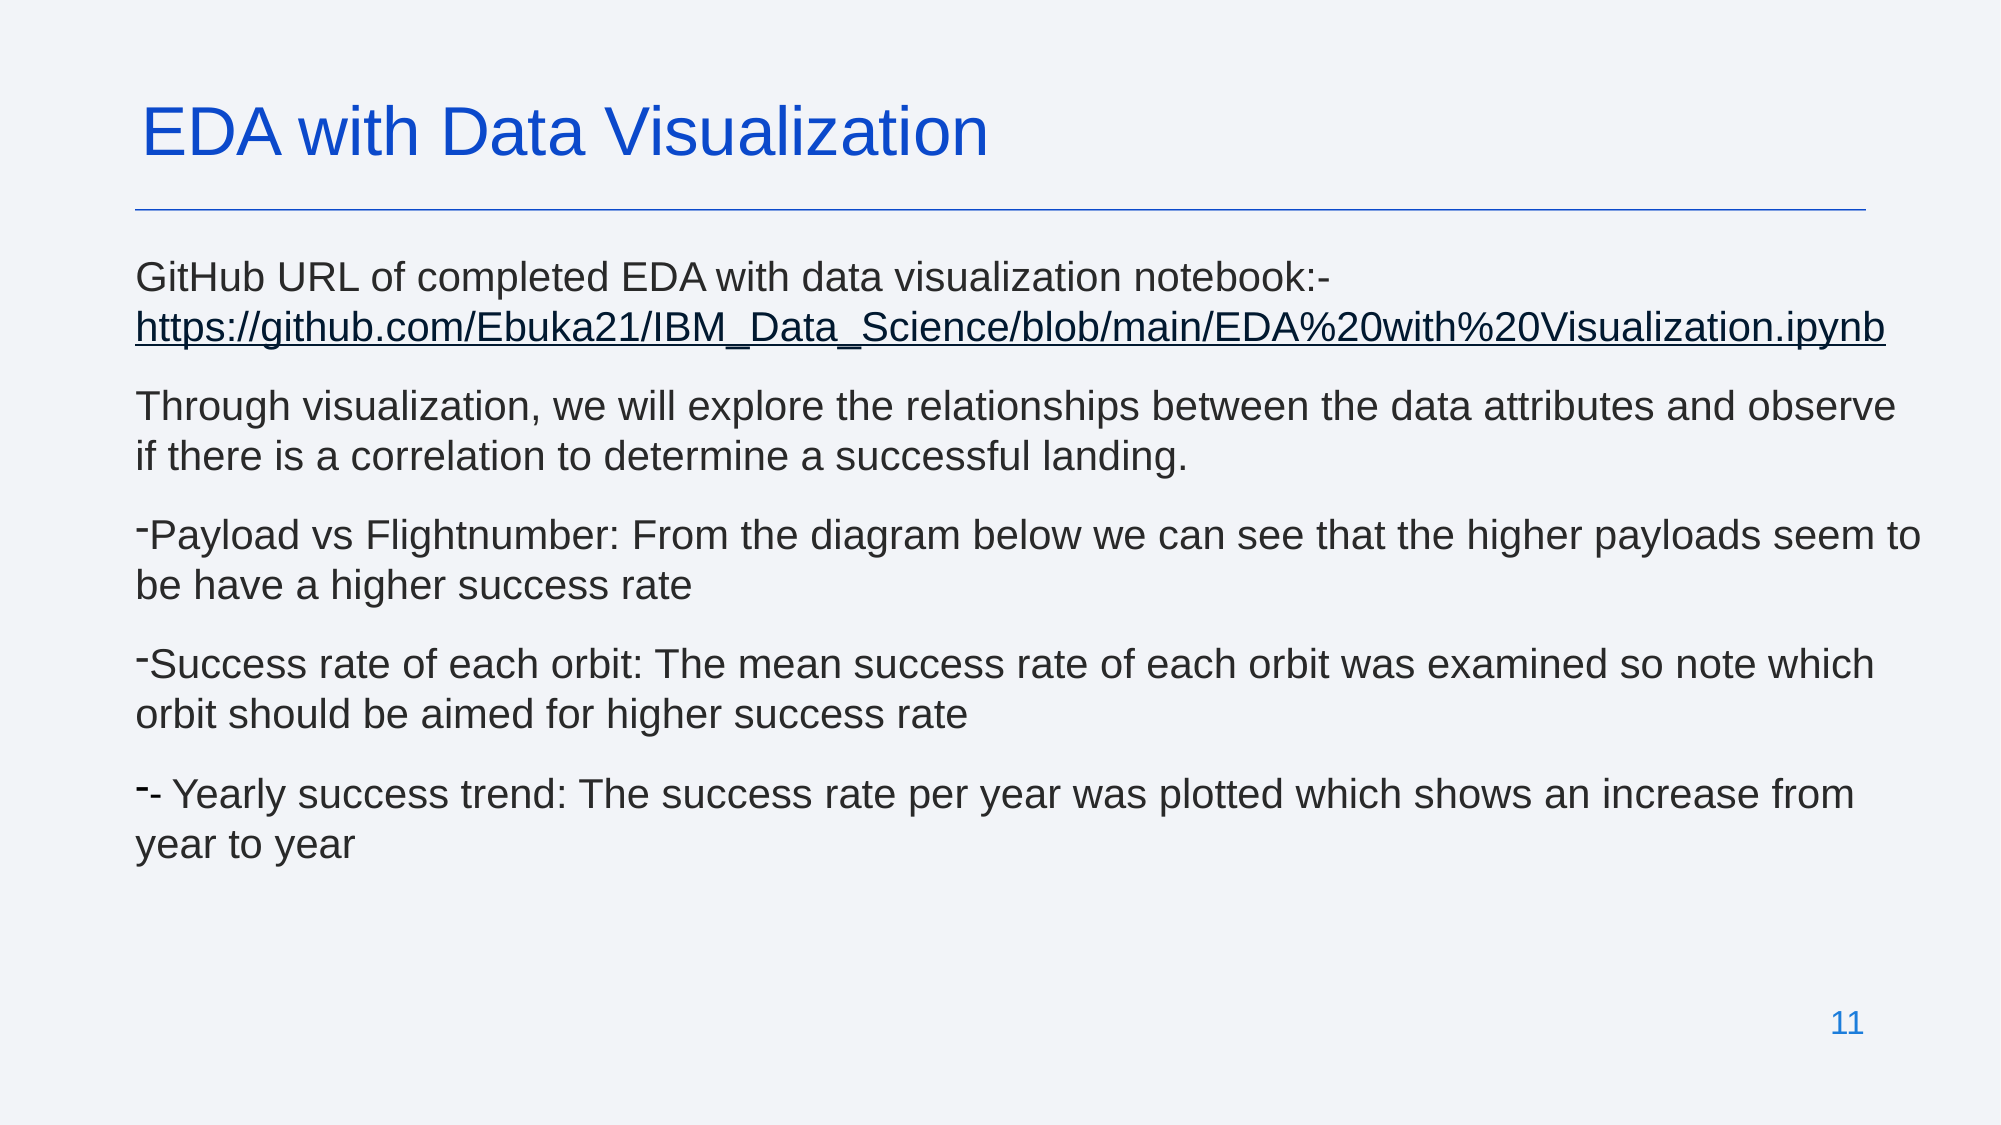

EDA with Data Visualization
GitHub URL of completed EDA with data visualization notebook:- https://github.com/Ebuka21/IBM_Data_Science/blob/main/EDA%20with%20Visualization.ipynb
Through visualization, we will explore the relationships between the data attributes and observe if there is a correlation to determine a successful landing.
Payload vs Flightnumber: From the diagram below we can see that the higher payloads seem to be have a higher success rate
Success rate of each orbit: The mean success rate of each orbit was examined so note which orbit should be aimed for higher success rate
- Yearly success trend: The success rate per year was plotted which shows an increase from year to year

11